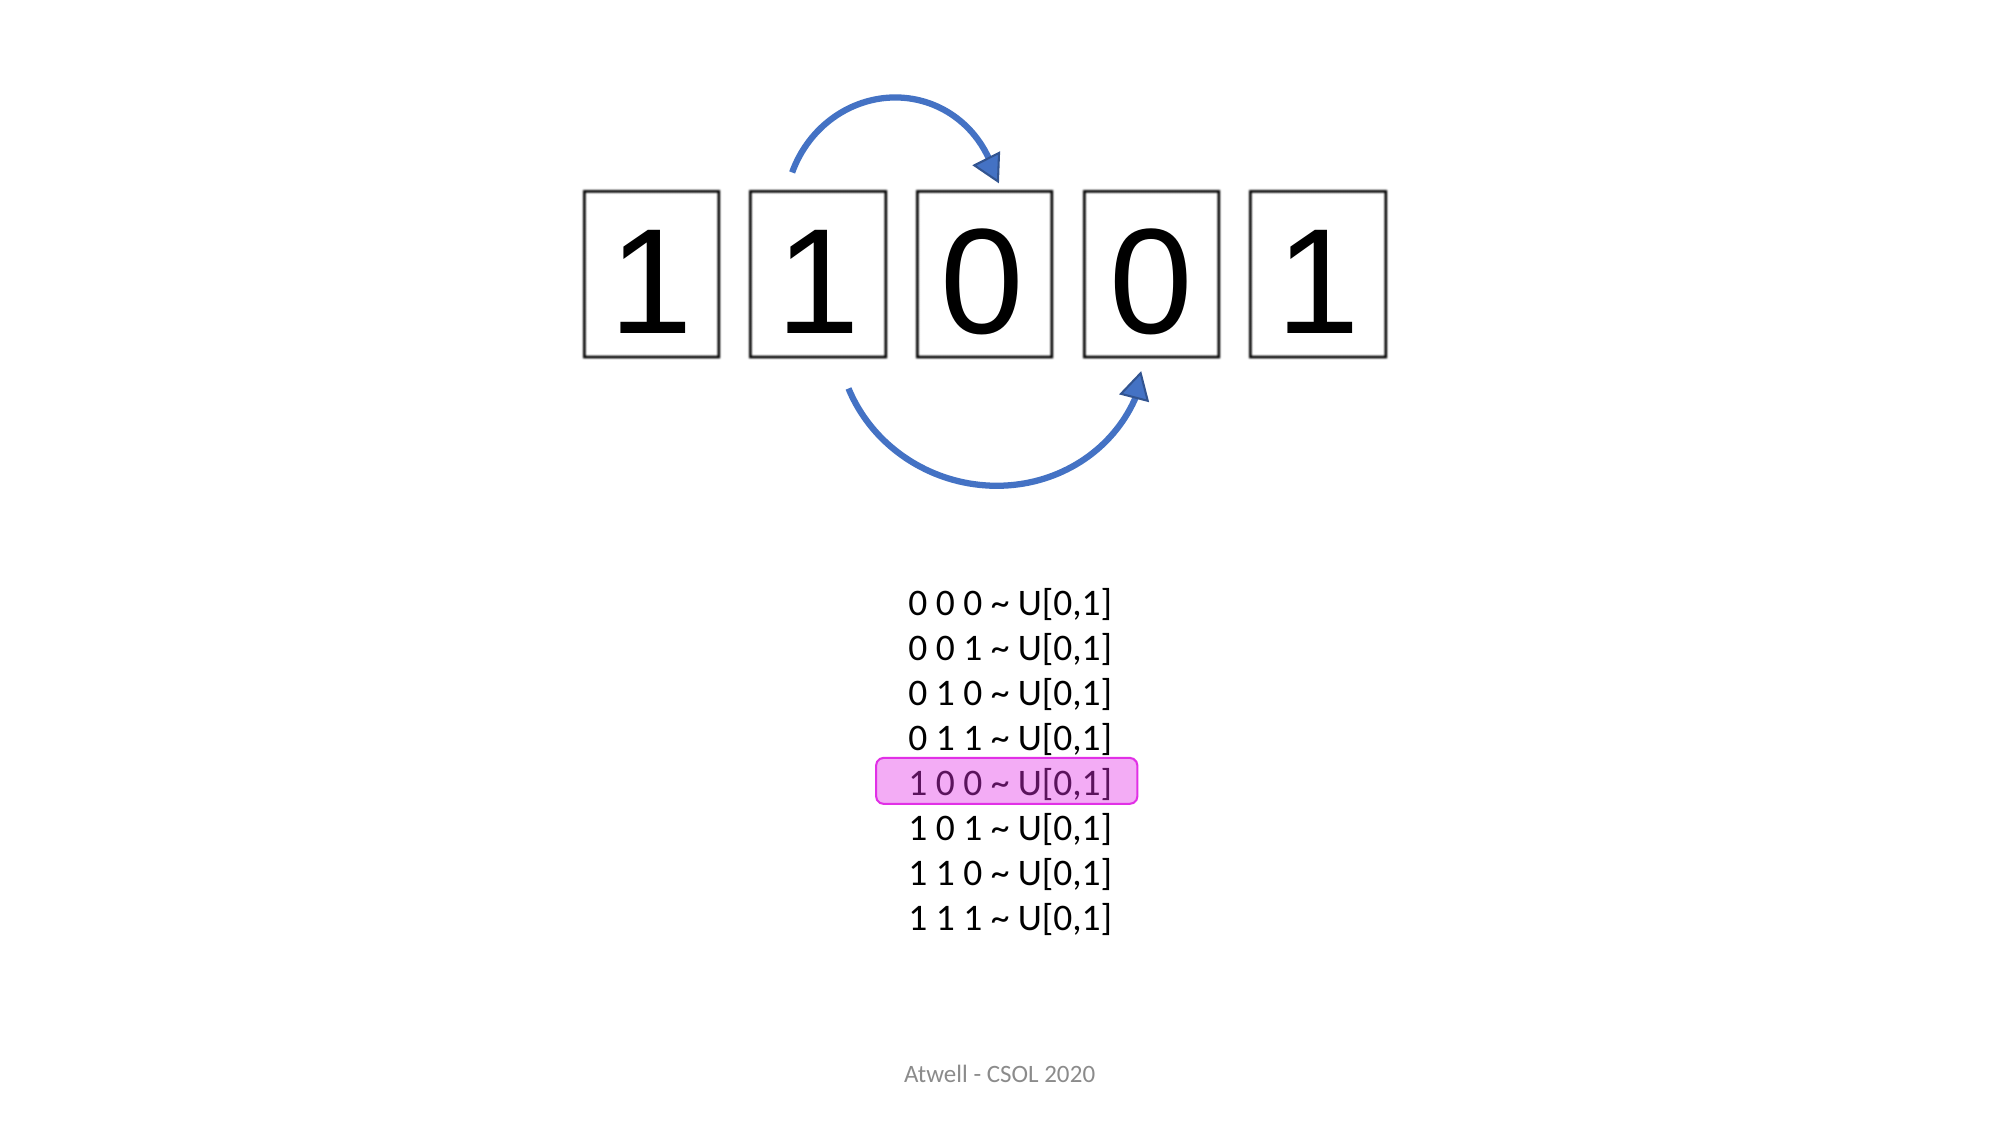

0
1
1
0
1

0 0 0 ~ U[0,1]
0 0 1 ~ U[0,1]
0 1 0 ~ U[0,1]
0 1 1 ~ U[0,1]
1 0 0 ~ U[0,1]
1 0 1 ~ U[0,1]
1 1 0 ~ U[0,1]
1 1 1 ~ U[0,1]

Atwell - CSOL 2020